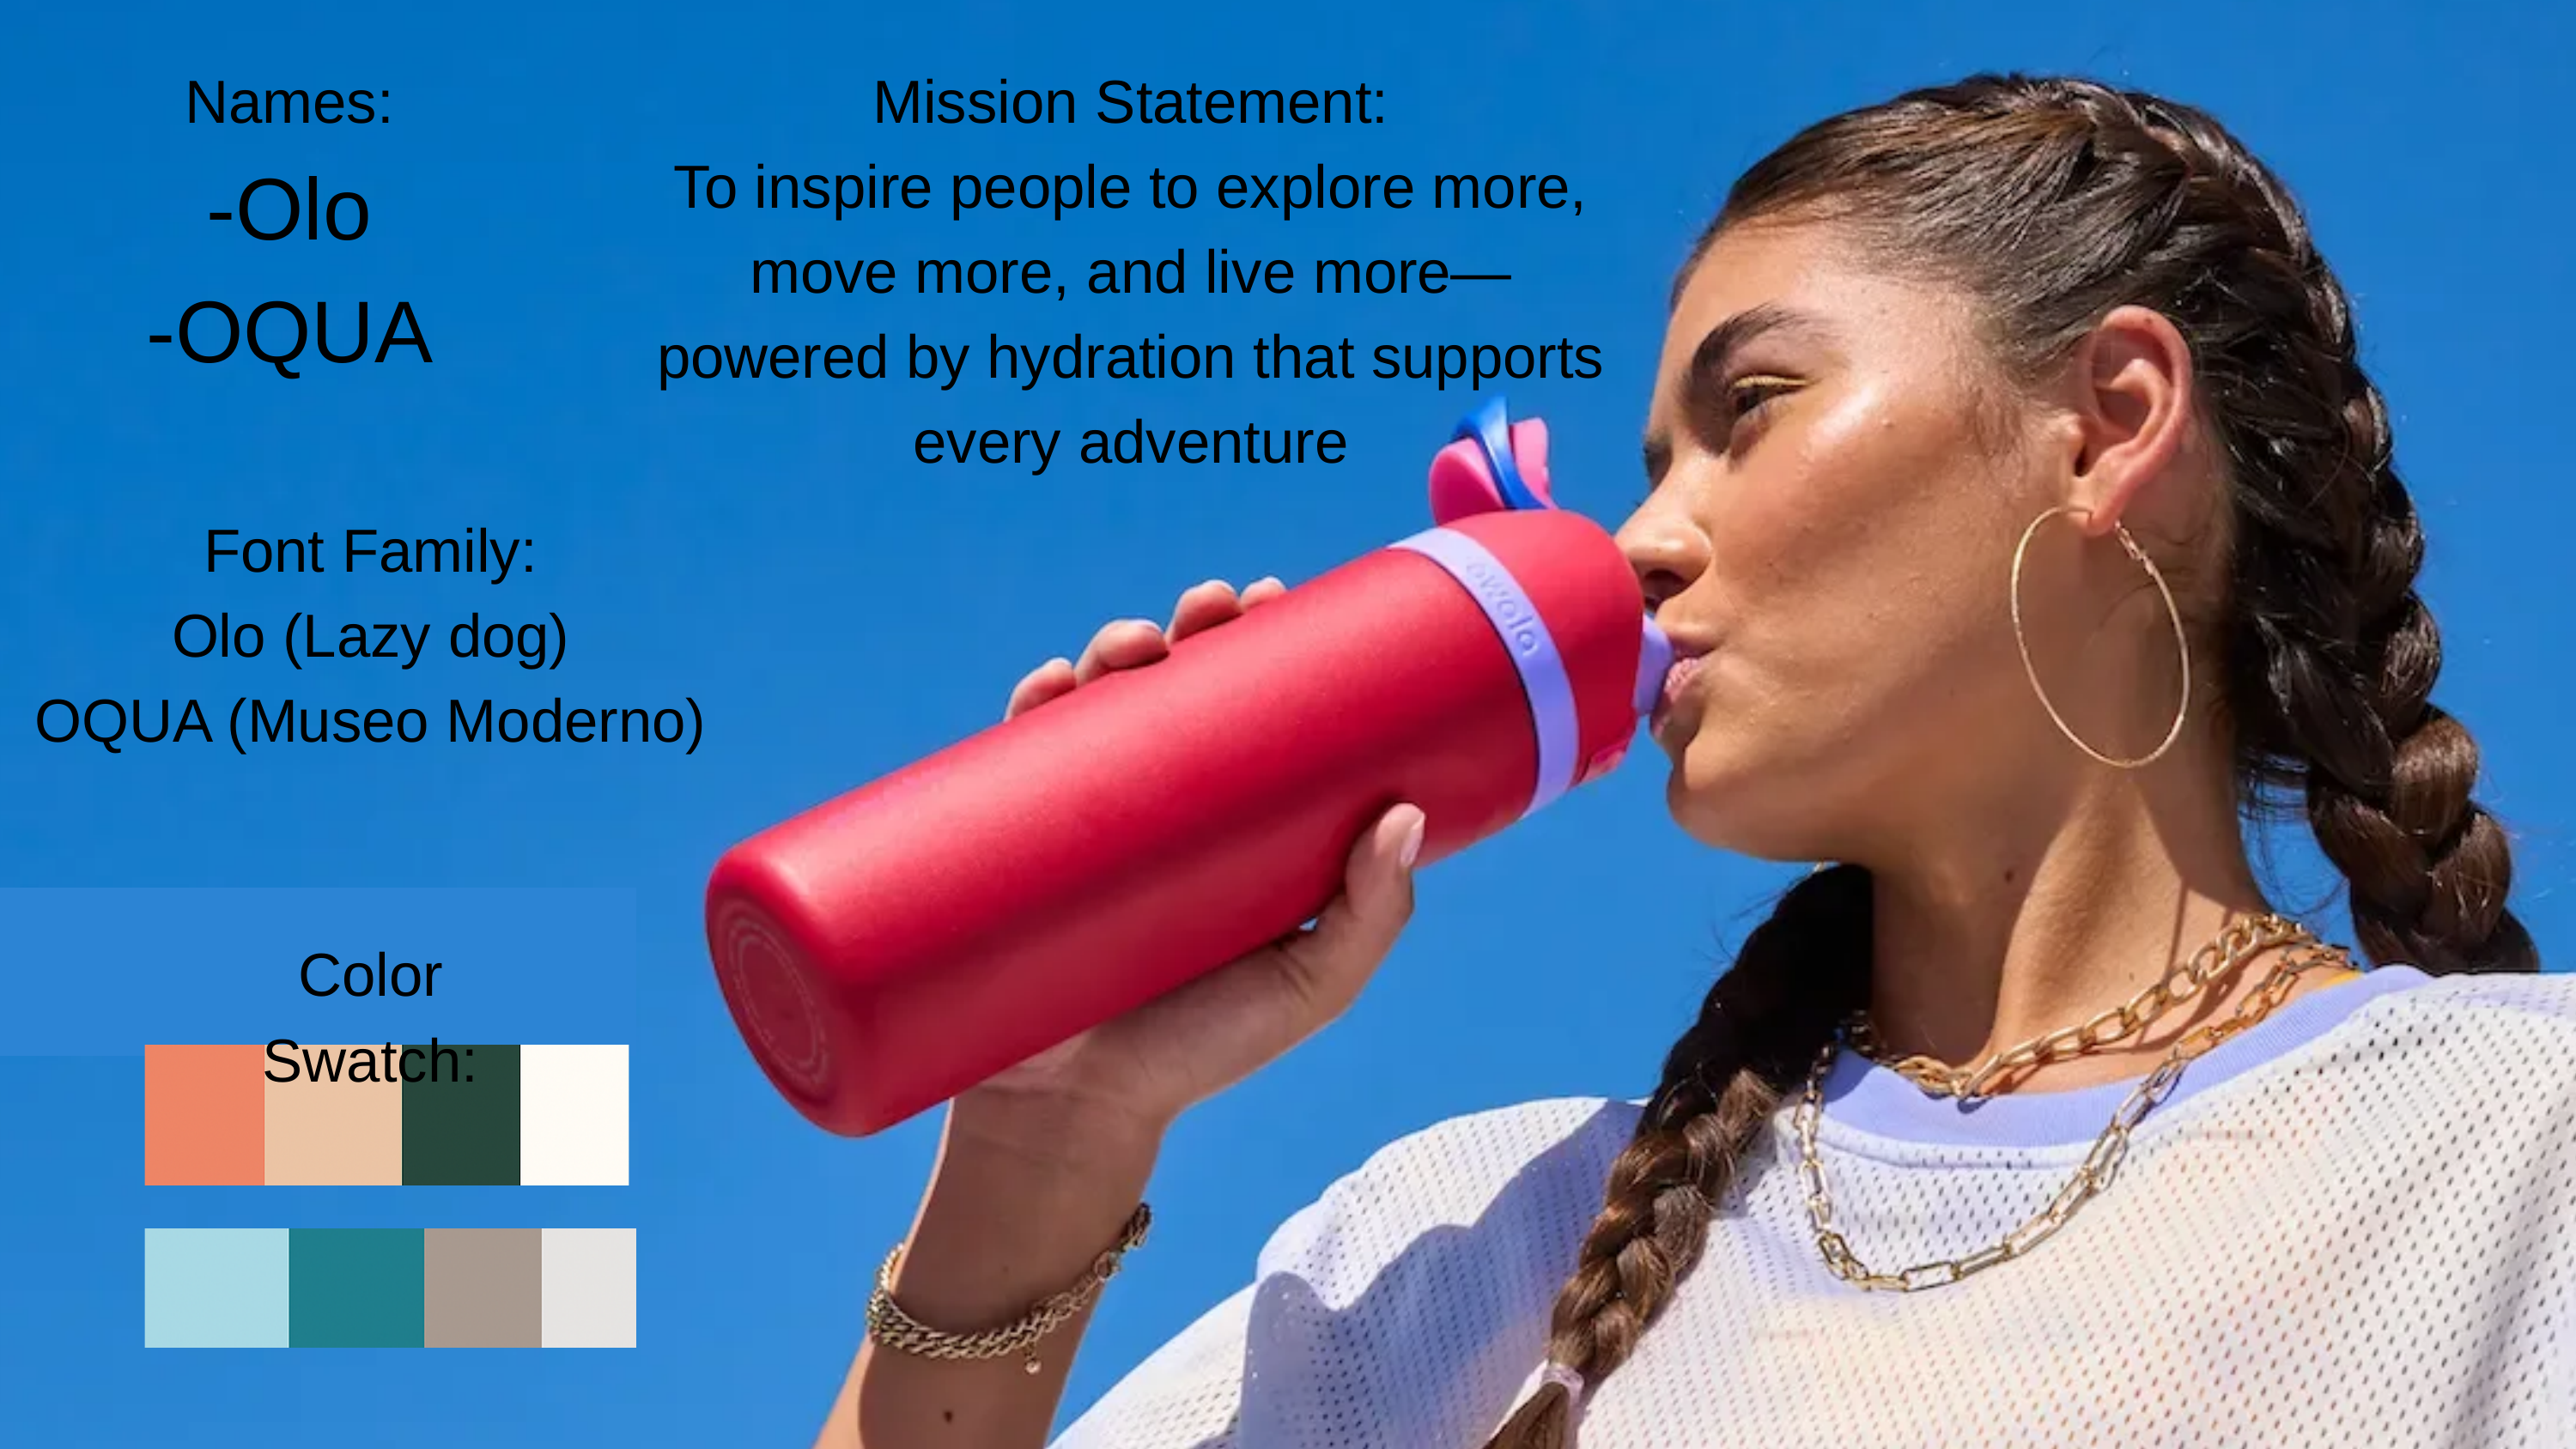

Names:
-Olo
-OQUA
Mission Statement:
To inspire people to explore more, move more, and live more—powered by hydration that supports every adventure
Font Family:
Olo (Lazy dog)
OQUA (Museo Moderno)

Color Swatch: